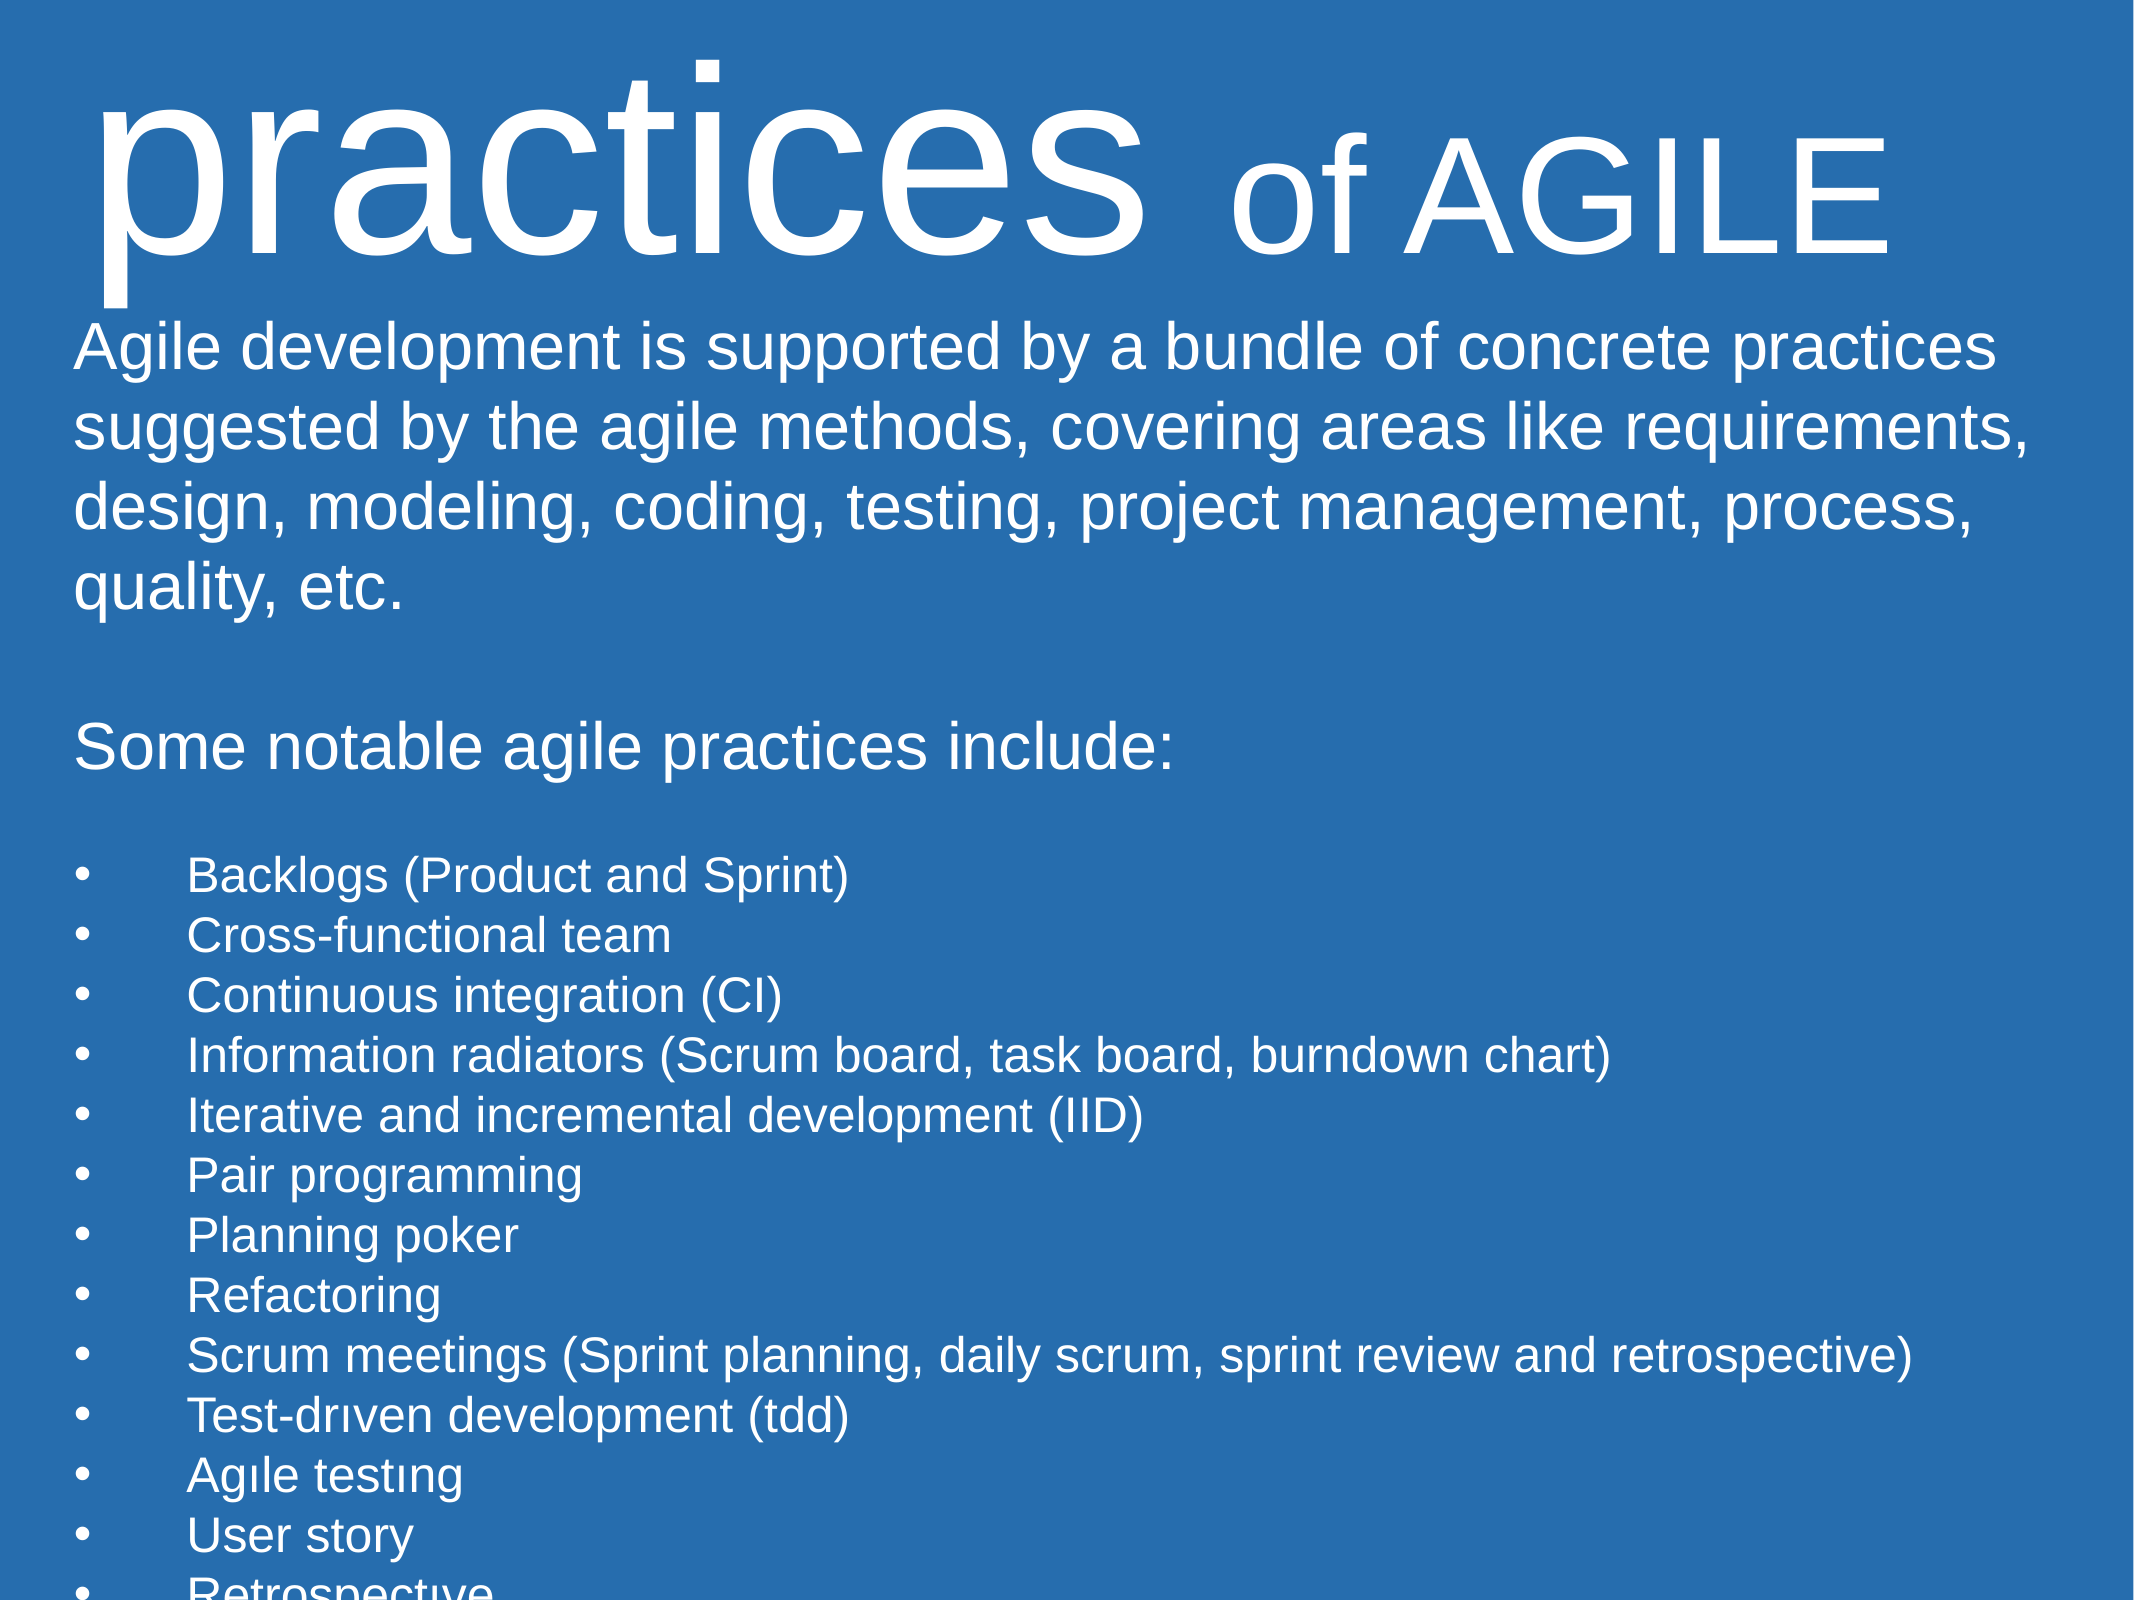

practices of AGILE
Agile development is supported by a bundle of concrete practices suggested by the agile methods, covering areas like requirements, design, modeling, coding, testing, project management, process, quality, etc.

Some notable agile practices include:

Backlogs (Product and Sprint)
Cross-functional team
Continuous integration (CI)
Information radiators (Scrum board, task board, burndown chart)
Iterative and incremental development (IID)
Pair programming
Planning poker
Refactoring
Scrum meetings (Sprint planning, daily scrum, sprint review and retrospective)
Test-drıven development (tdd)
Agıle testıng
User story
Retrospectıve
Velocıty trackıng